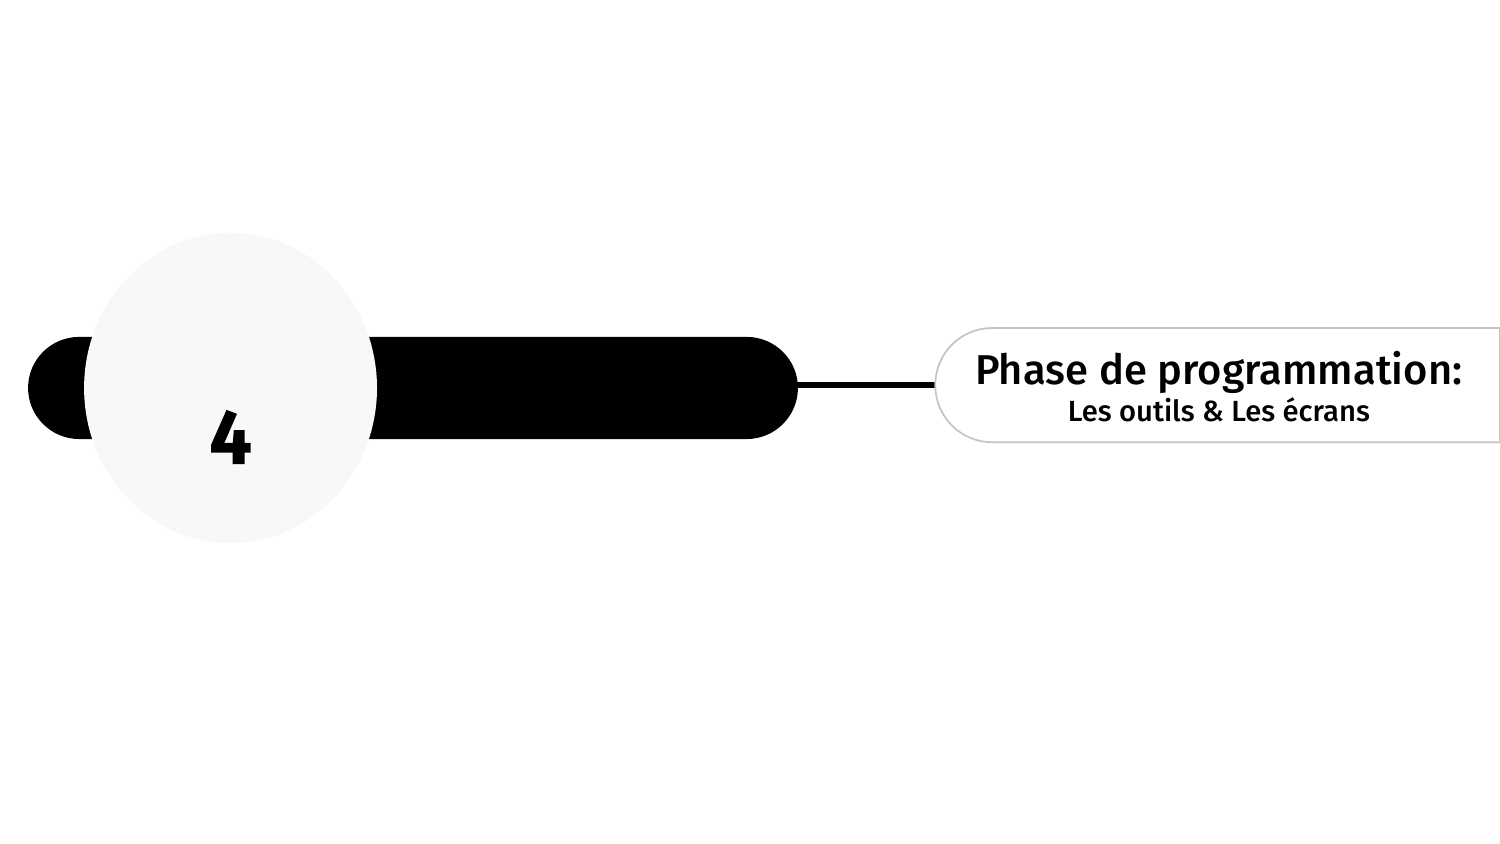

4

Phase de programmation:
Les outils & Les écrans